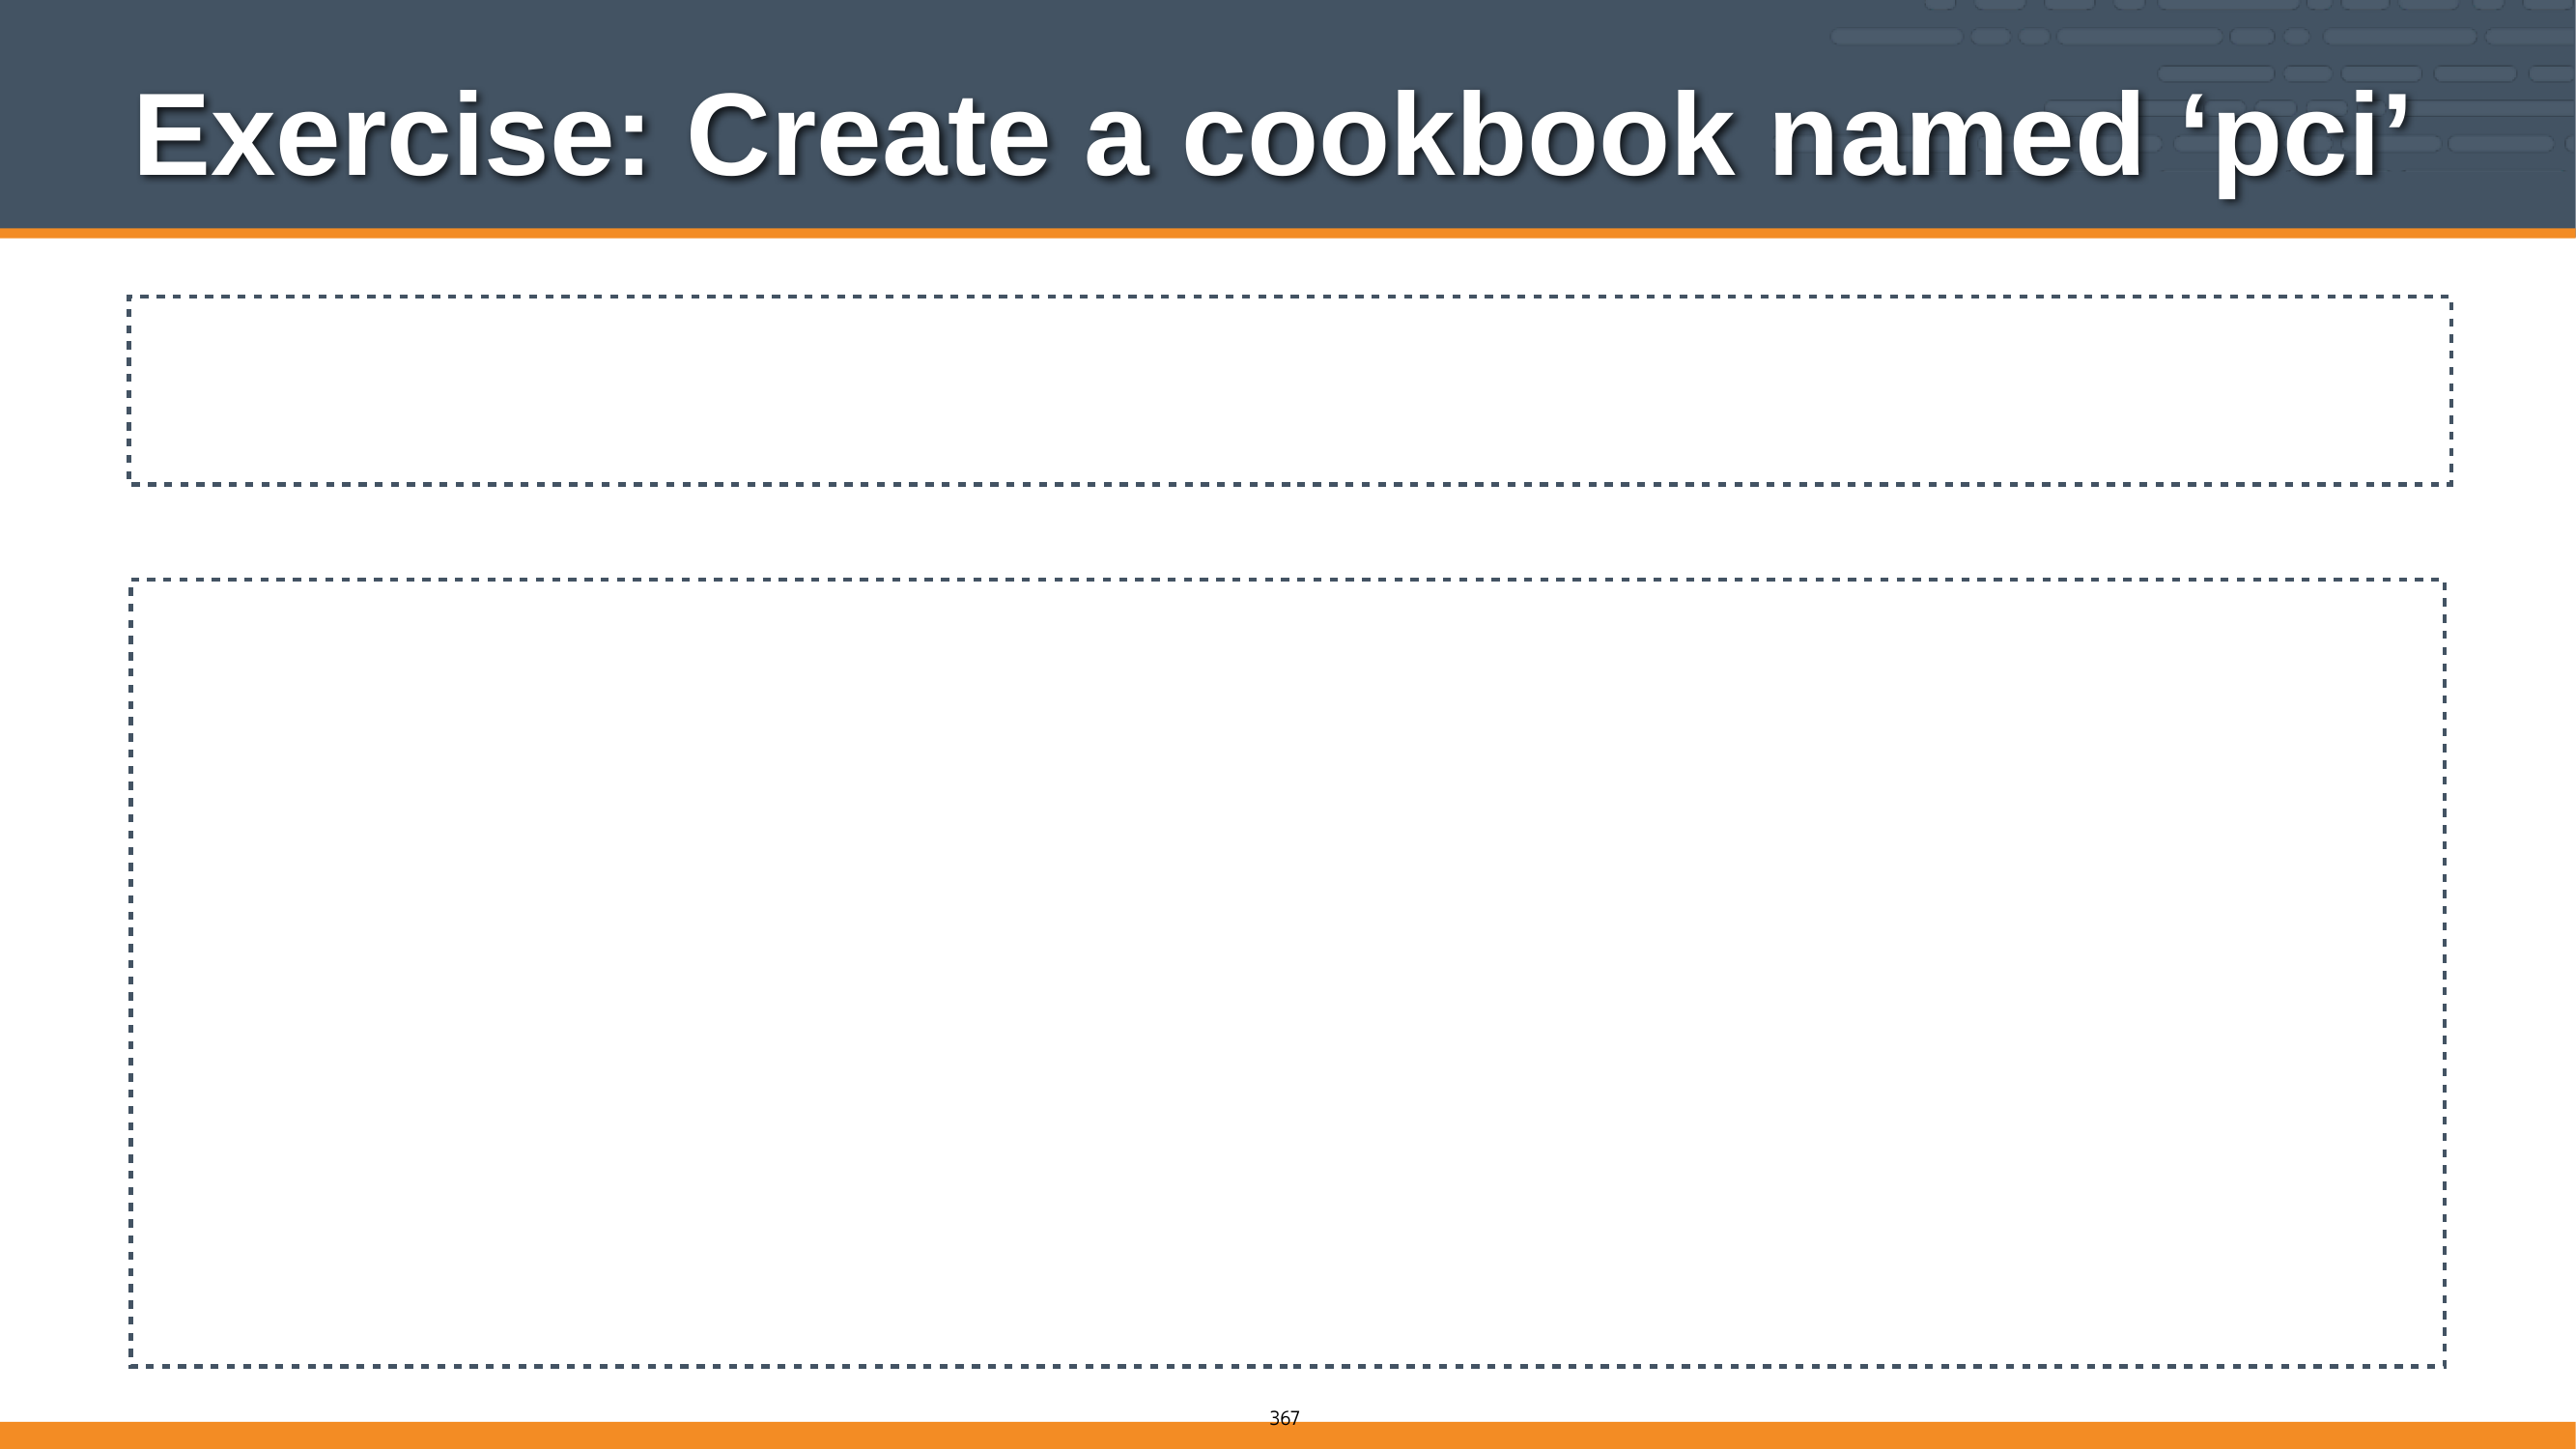

# Exercise: Create a cookbook named ‘pci’
$ knife cookbook create pci
** Creating cookbook pci
** Creating README for cookbook: pci
** Creating CHANGELOG for cookbook: pci
** Creating metadata for cookbook: pci
367